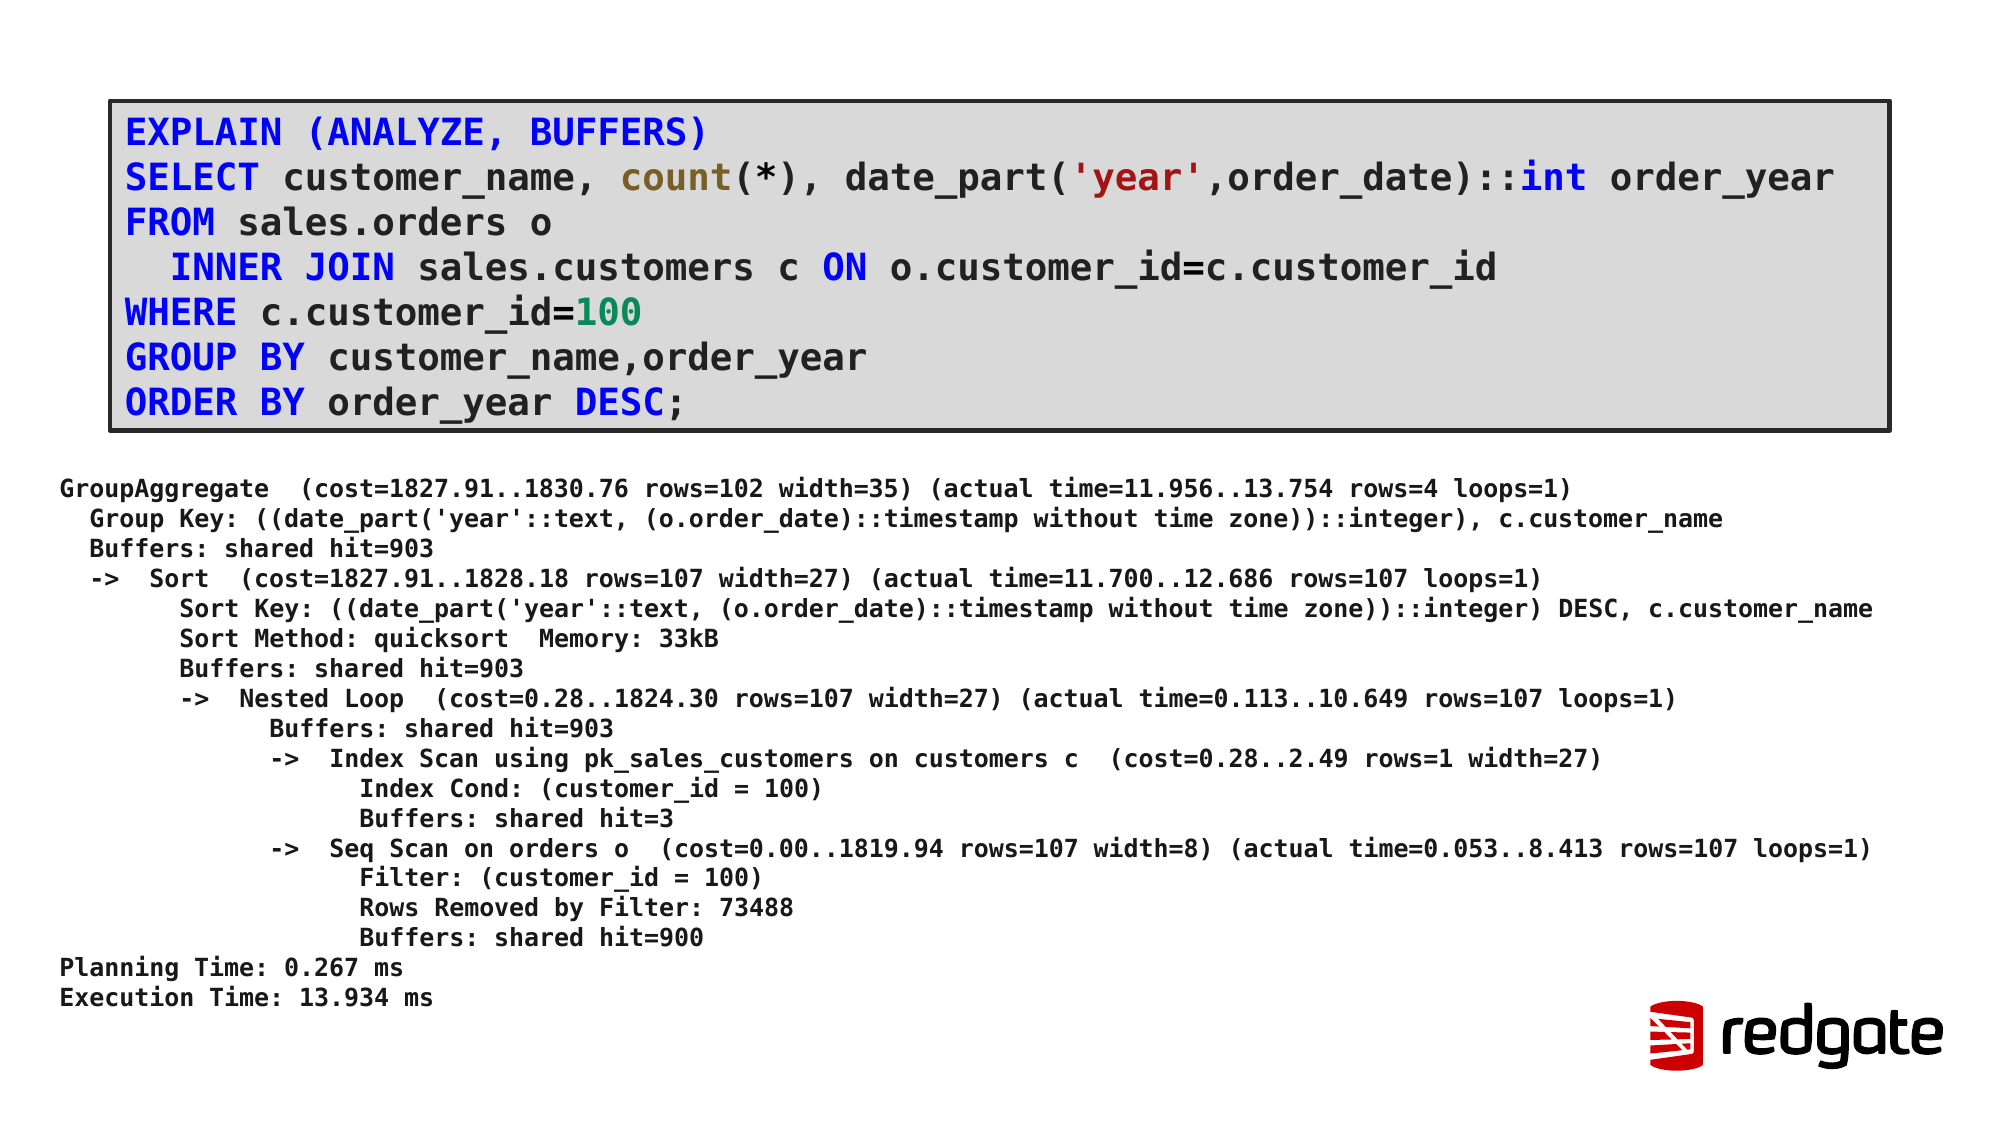

EXPLAIN (ANALYZE, BUFFERS)
SELECT customer_name, count(*), date_part('year',order_date)::int order_year
FROM sales.orders o
  INNER JOIN sales.customers c ON o.customer_id=c.customer_id
WHERE c.customer_id=100
GROUP BY customer_name,order_year
ORDER BY order_year DESC;
GroupAggregate  (cost=1827.91..1830.76 rows=102 width=35) (actual time=11.956..13.754 rows=4 loops=1)
  Group Key: ((date_part('year'::text, (o.order_date)::timestamp without time zone))::integer), c.customer_name
  Buffers: shared hit=903
  ->  Sort  (cost=1827.91..1828.18 rows=107 width=27) (actual time=11.700..12.686 rows=107 loops=1)
        Sort Key: ((date_part('year'::text, (o.order_date)::timestamp without time zone))::integer) DESC, c.customer_name
        Sort Method: quicksort  Memory: 33kB
        Buffers: shared hit=903
        ->  Nested Loop  (cost=0.28..1824.30 rows=107 width=27) (actual time=0.113..10.649 rows=107 loops=1)
              Buffers: shared hit=903
              ->  Index Scan using pk_sales_customers on customers c  (cost=0.28..2.49 rows=1 width=27)
                    Index Cond: (customer_id = 100)
                    Buffers: shared hit=3
              ->  Seq Scan on orders o  (cost=0.00..1819.94 rows=107 width=8) (actual time=0.053..8.413 rows=107 loops=1)
                    Filter: (customer_id = 100)
                    Rows Removed by Filter: 73488
                    Buffers: shared hit=900
Planning Time: 0.267 ms
Execution Time: 13.934 ms